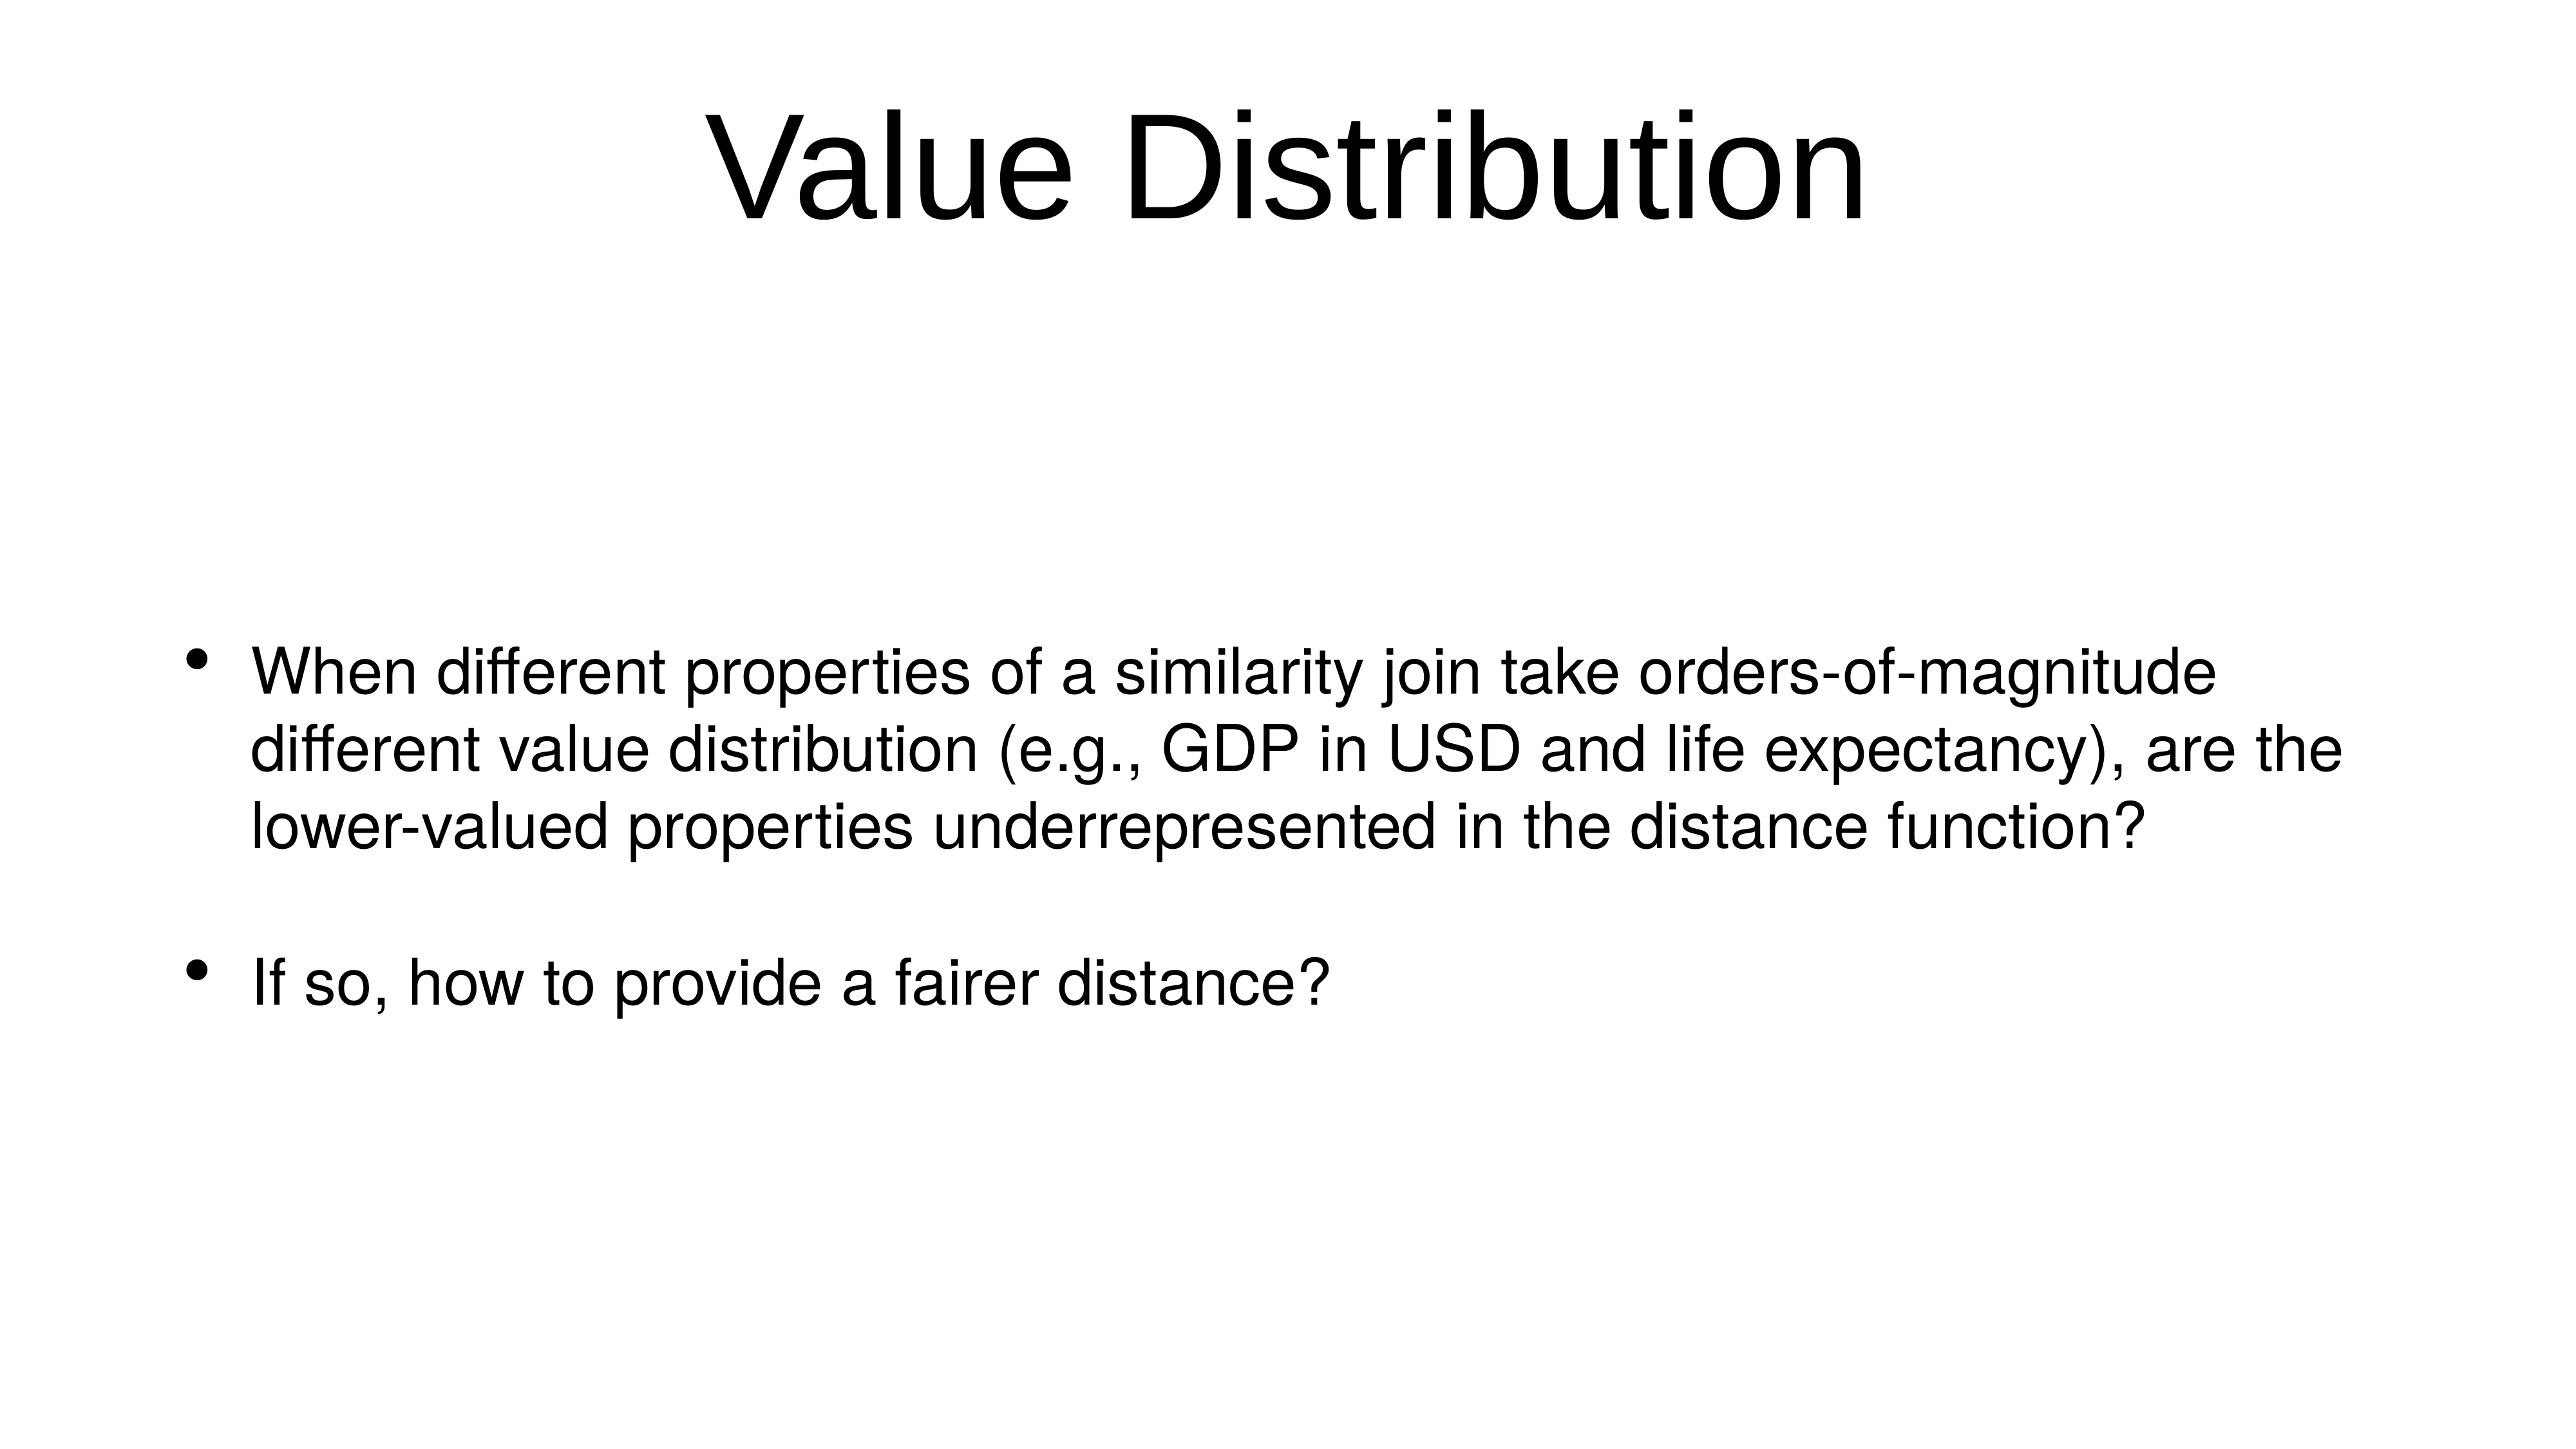

# Value Distribution
When different properties of a similarity join take orders-of-magnitude different value distribution (e.g., GDP in USD and life expectancy), are the lower-valued properties underrepresented in the distance function?
If so, how to provide a fairer distance?